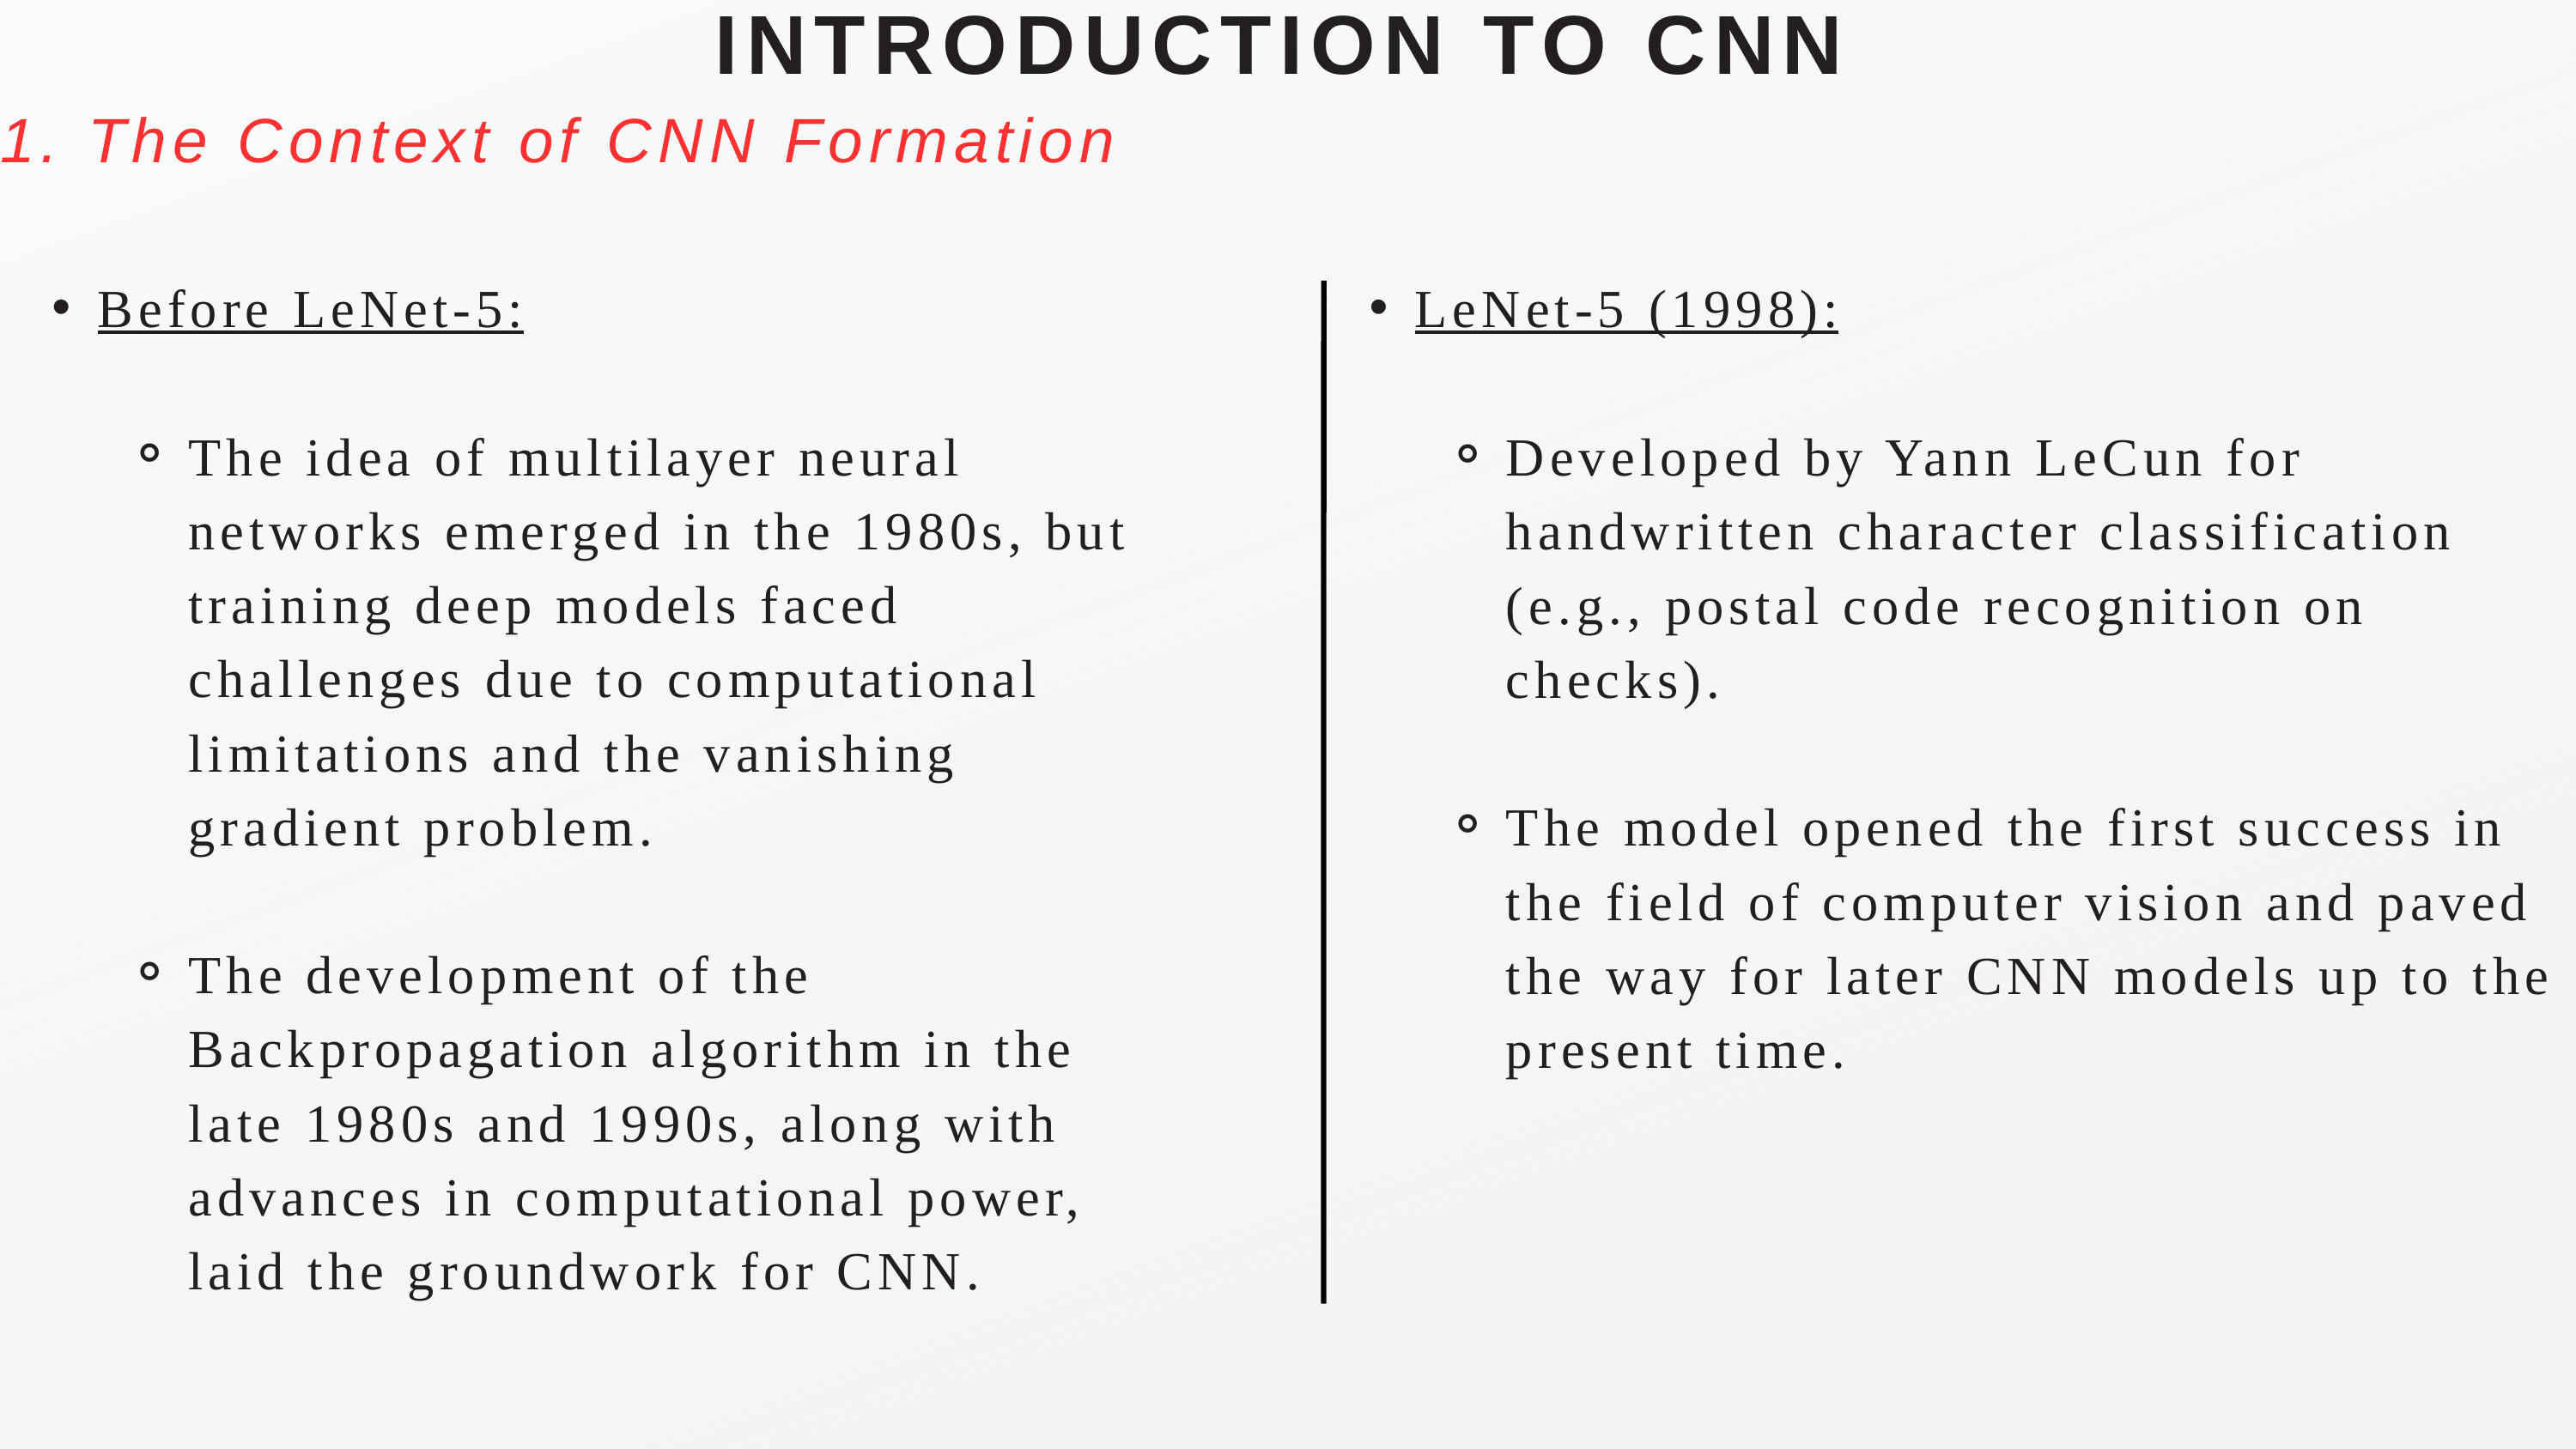

INTRODUCTION TO CNN
1. The Context of CNN Formation
Before LeNet-5:

The idea of multilayer neural networks emerged in the 1980s, but training deep models faced challenges due to computational limitations and the vanishing gradient problem.

The development of the Backpropagation algorithm in the late 1980s and 1990s, along with advances in computational power, laid the groundwork for CNN.
LeNet-5 (1998):

Developed by Yann LeCun for handwritten character classification (e.g., postal code recognition on checks).

The model opened the first success in the field of computer vision and paved the way for later CNN models up to the present time.